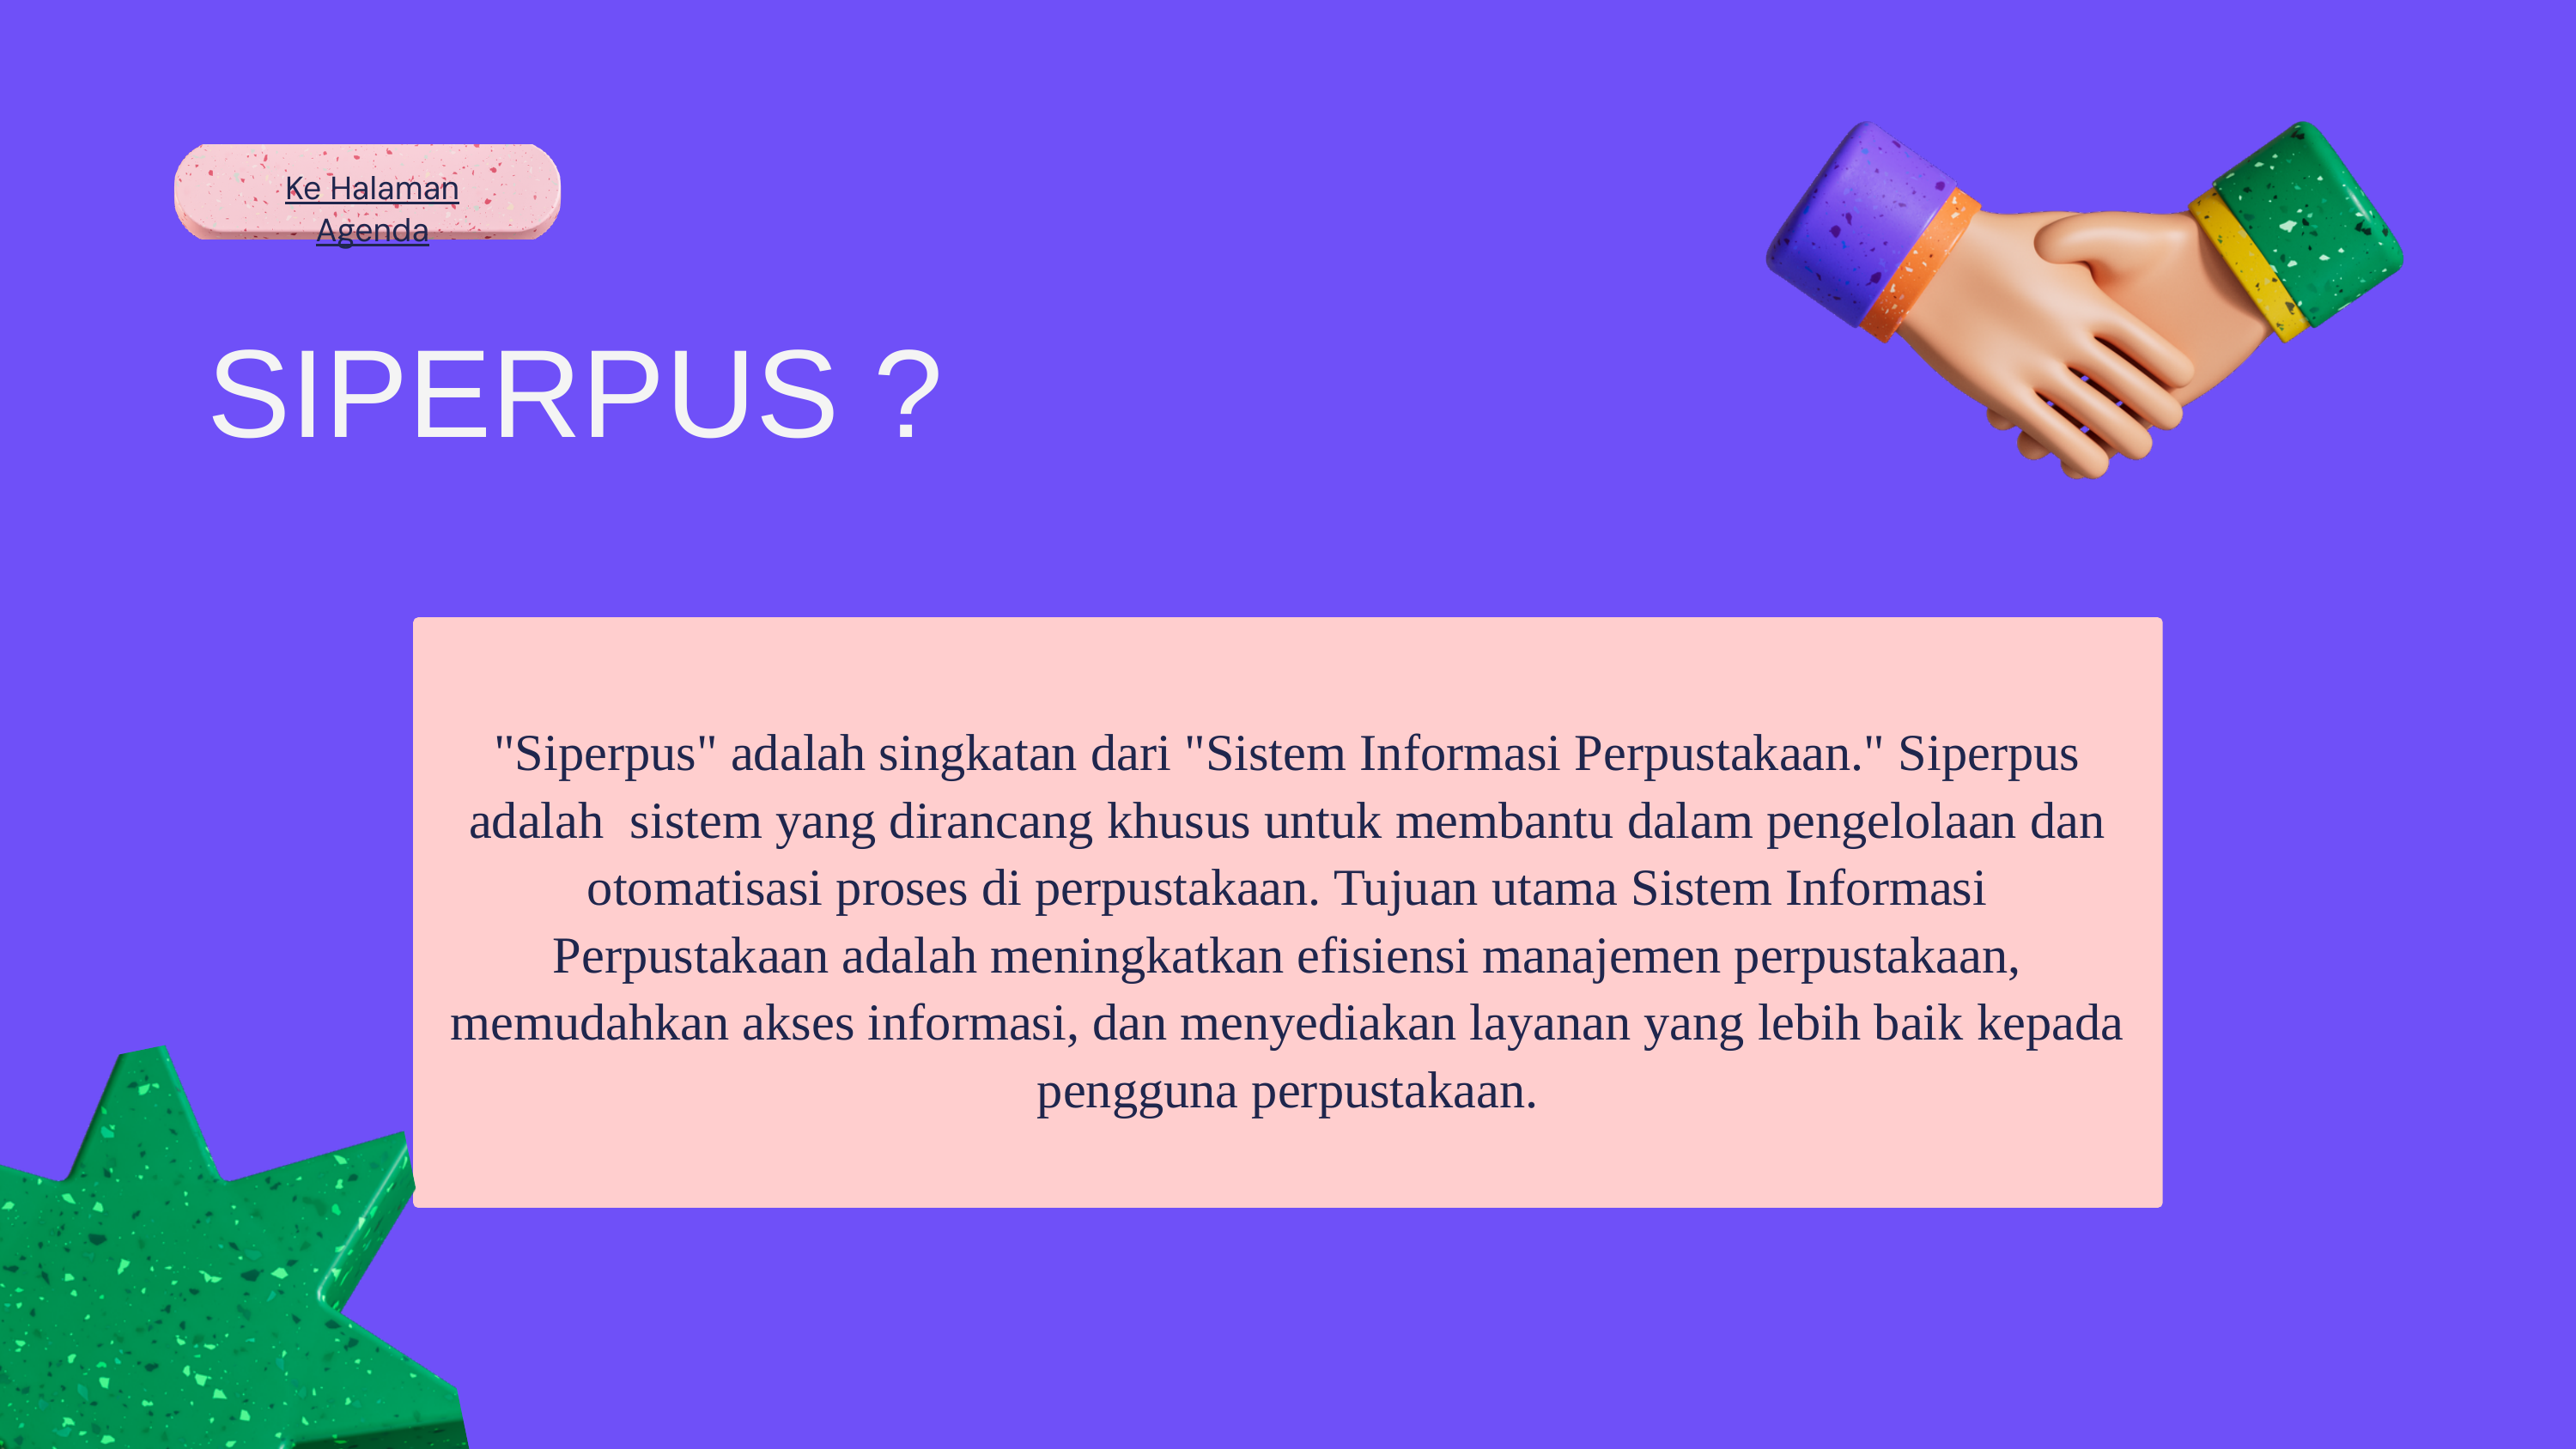

Ke Halaman Agenda
 SIPERPUS ?

"Siperpus" adalah singkatan dari "Sistem Informasi Perpustakaan." Siperpus adalah  sistem yang dirancang khusus untuk membantu dalam pengelolaan dan otomatisasi proses di perpustakaan. Tujuan utama Sistem Informasi Perpustakaan adalah meningkatkan efisiensi manajemen perpustakaan, memudahkan akses informasi, dan menyediakan layanan yang lebih baik kepada pengguna perpustakaan.